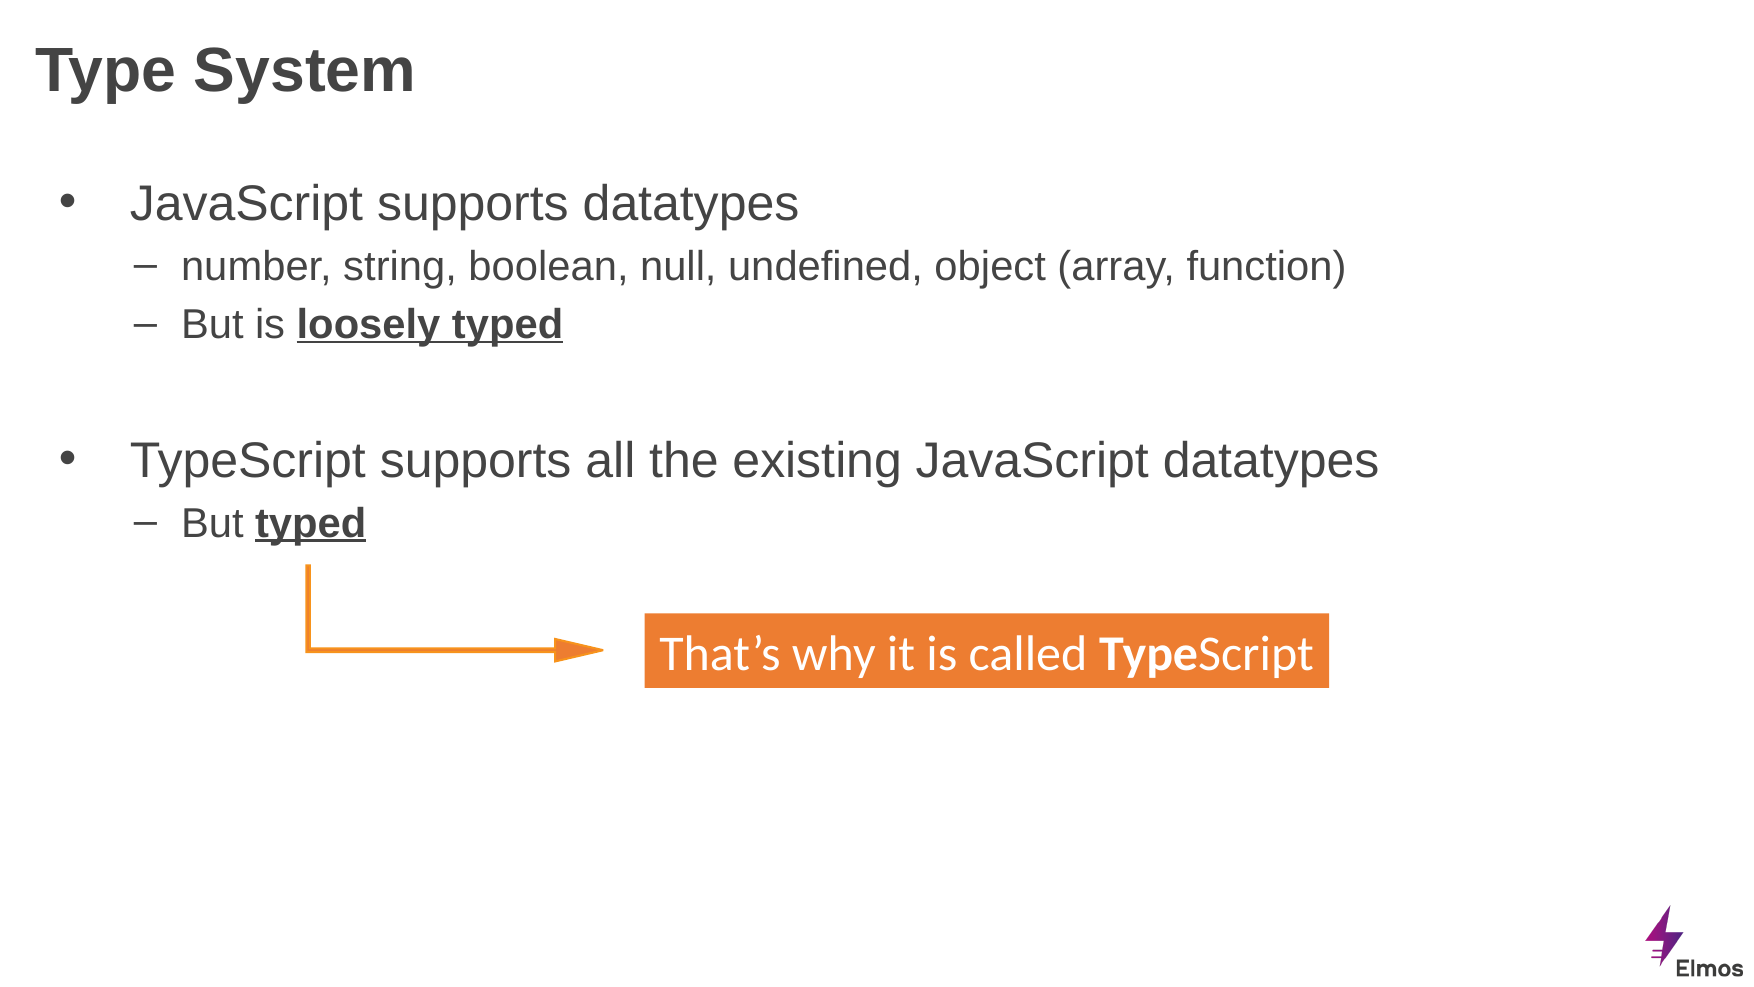

# Type System
JavaScript supports datatypes
number, string, boolean, null, undefined, object (array, function)
But is loosely typed

TypeScript supports all the existing JavaScript datatypes
But typed

That’s why it is called TypeScript